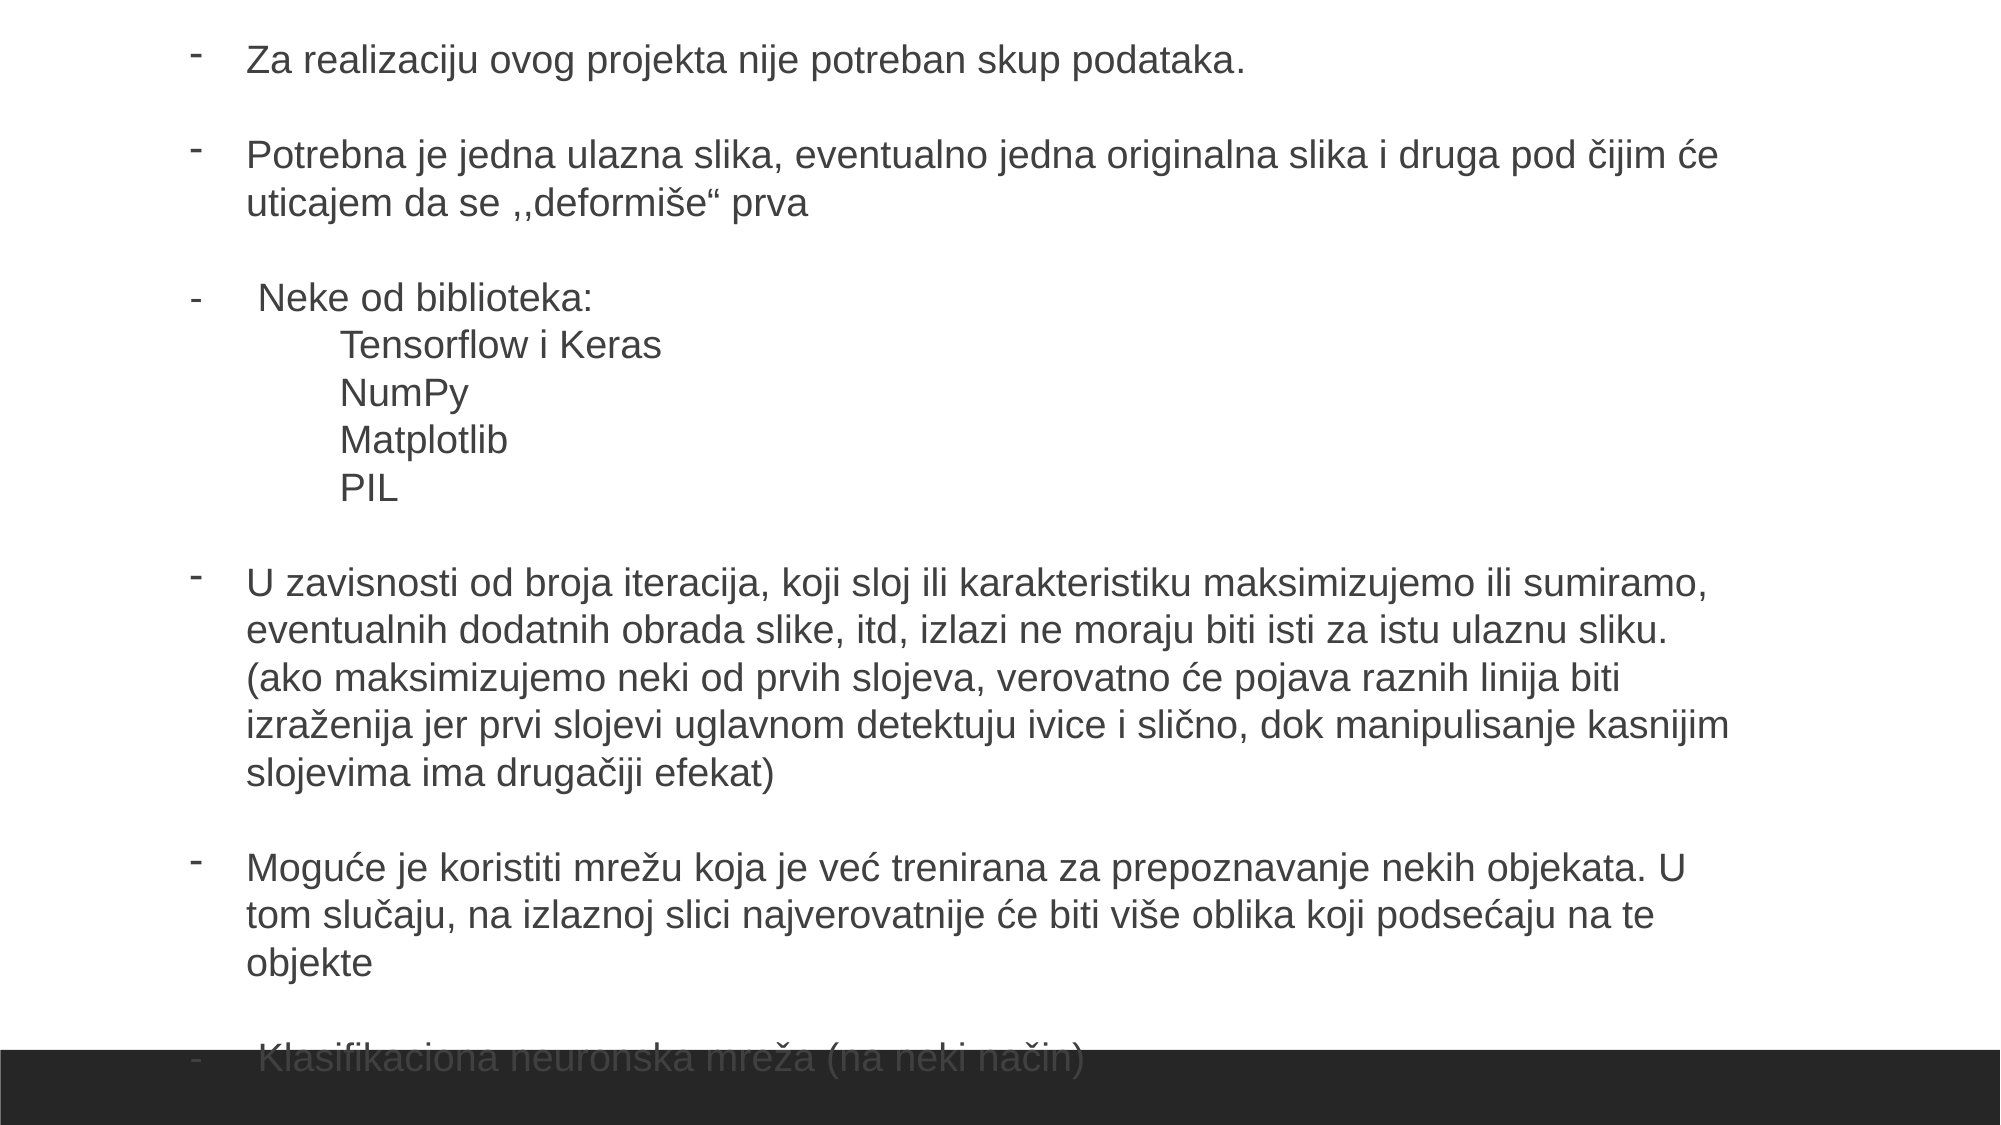

Za realizaciju ovog projekta nije potreban skup podataka.

Potrebna je jedna ulazna slika, eventualno jedna originalna slika i druga pod čijim će uticajem da se ,,deformiše“ prva

-     Neke od biblioteka:
	Tensorflow i Keras
	NumPy
	Matplotlib
	PIL

U zavisnosti od broja iteracija, koji sloj ili karakteristiku maksimizujemo ili sumiramo, eventualnih dodatnih obrada slike, itd, izlazi ne moraju biti isti za istu ulaznu sliku.
(ako maksimizujemo neki od prvih slojeva, verovatno će pojava raznih linija biti izraženija jer prvi slojevi uglavnom detektuju ivice i slično, dok manipulisanje kasnijim slojevima ima drugačiji efekat)

Moguće je koristiti mrežu koja je već trenirana za prepoznavanje nekih objekata. U tom slučaju, na izlaznoj slici najverovatnije će biti više oblika koji podsećaju na te objekte

-     Klasifikaciona neuronska mreža (na neki način)